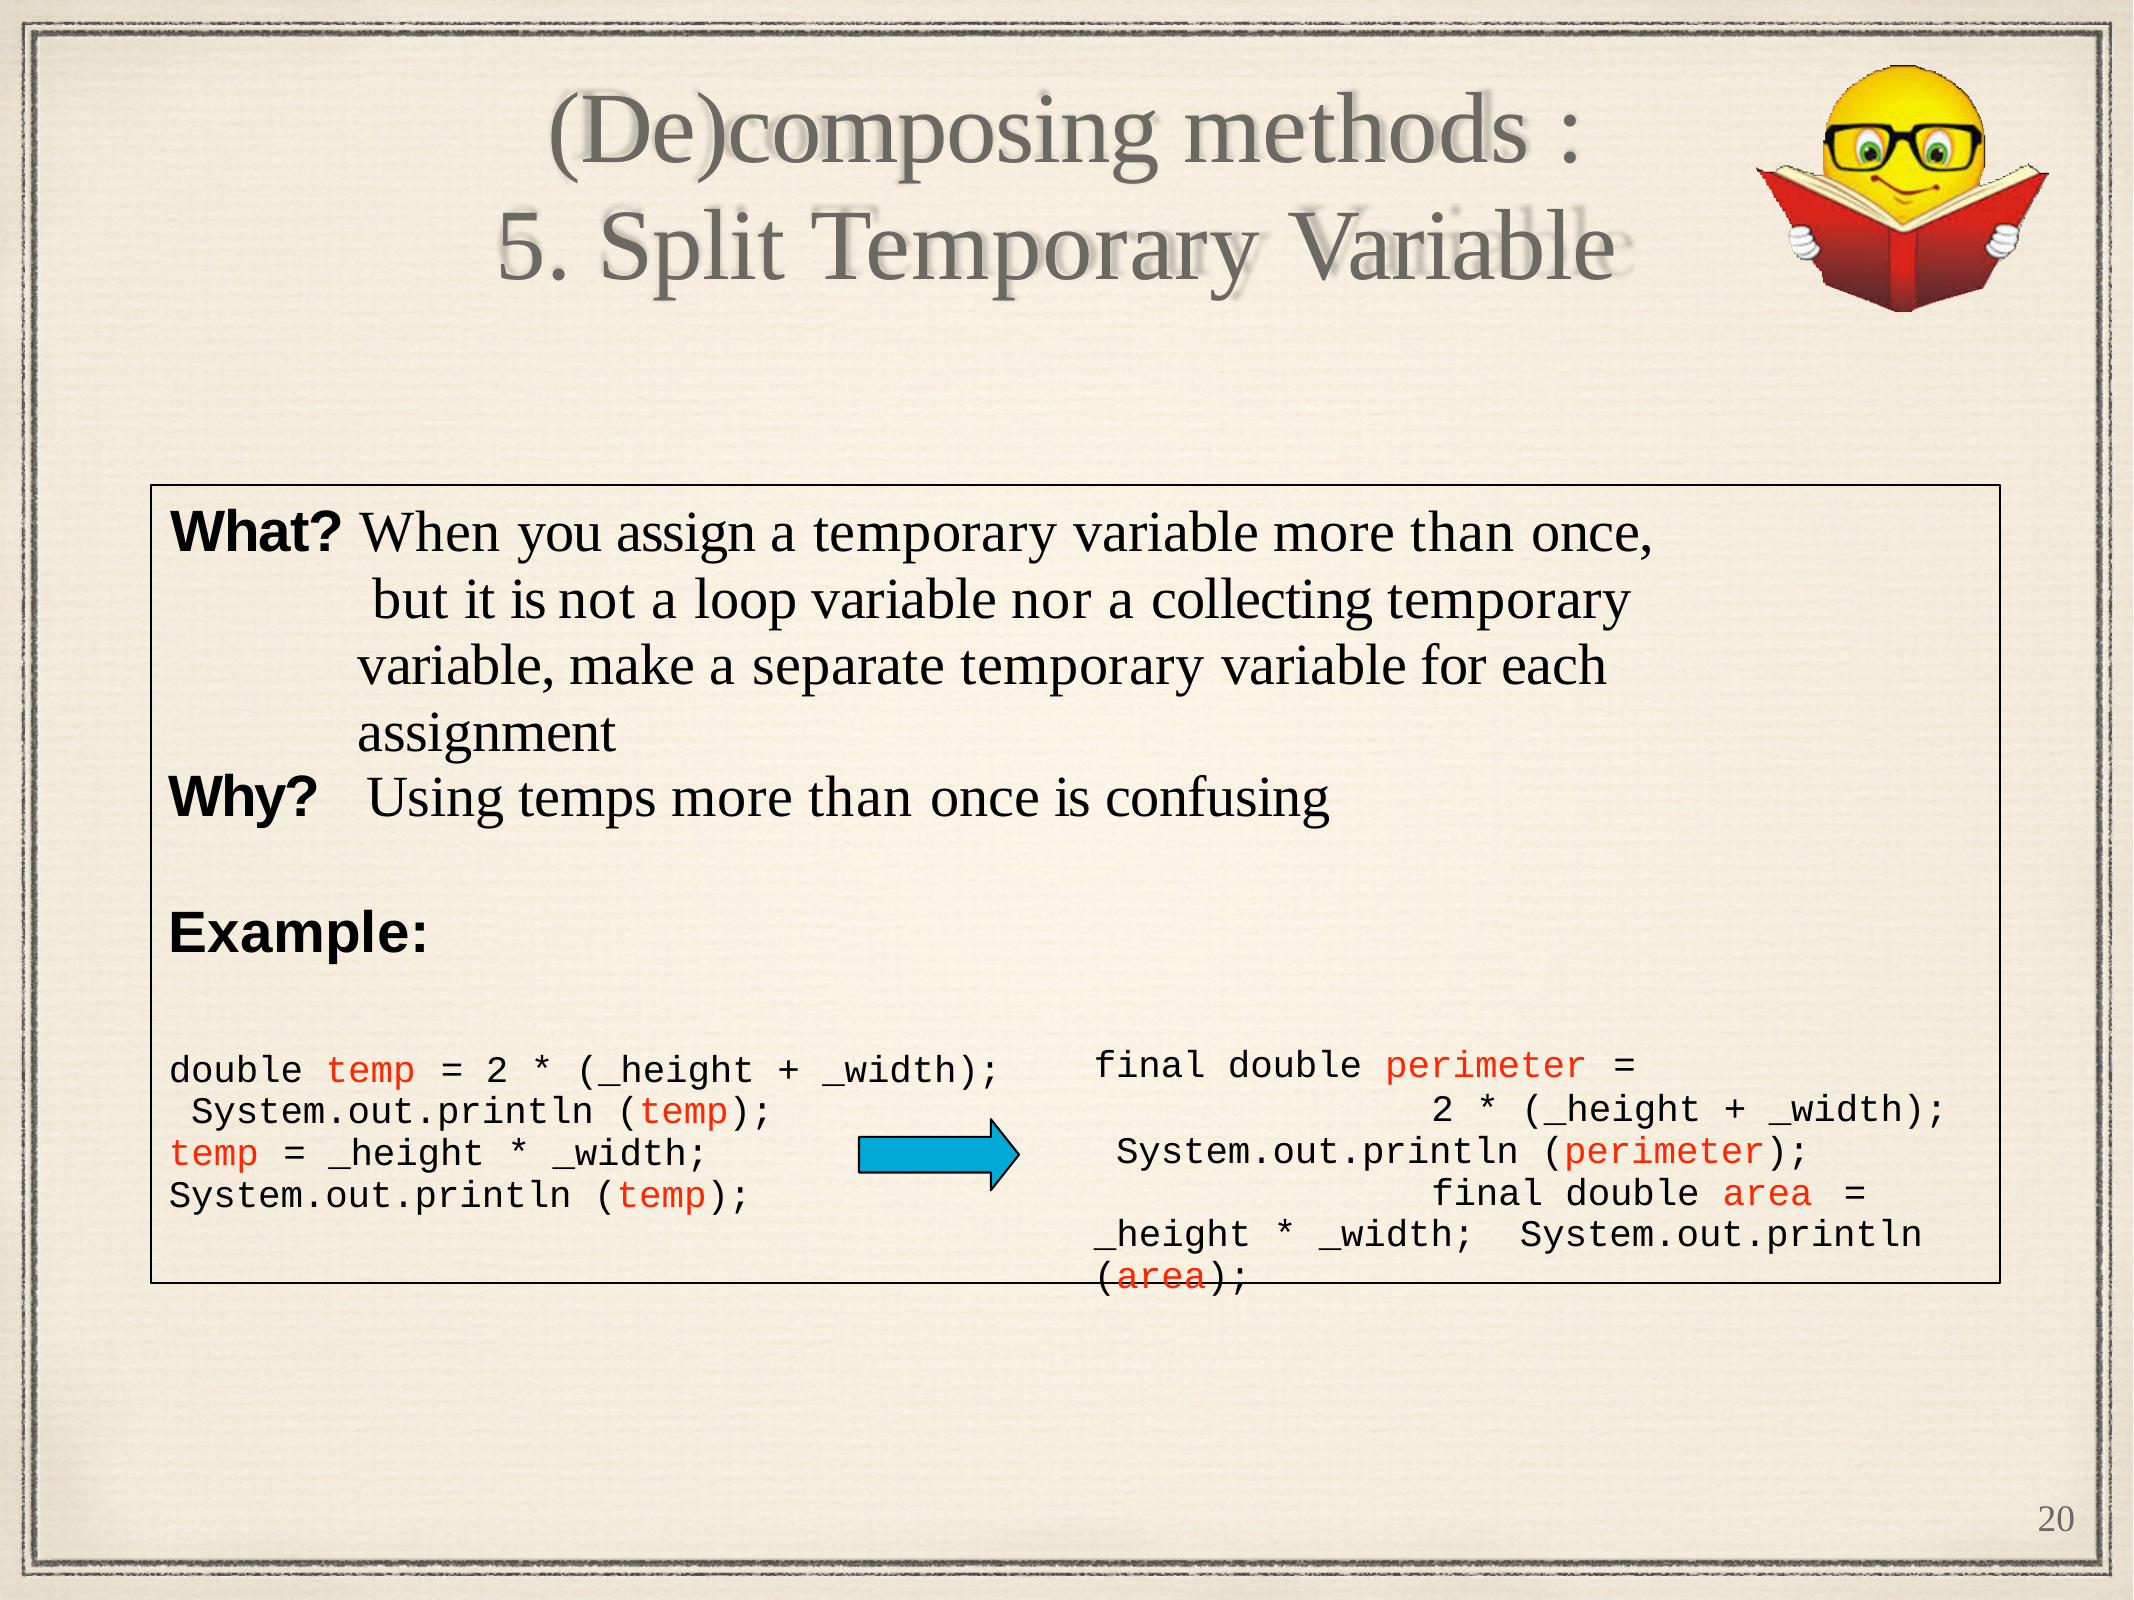

# (De)composing methods :

5. Split Temporary Variable

What? When you assign a temporary variable more than once,  but it is not a loop variable nor a collecting temporary  variable, make a separate temporary variable for each  assignment
Why?	Using temps more than once is confusing

Example:
final double perimeter	=
2 * (_height + _width);  System.out.println (perimeter);
final double area	= _height * _width;  System.out.println (area);
double temp	= 2 * (_height + _width);  System.out.println (temp);
temp	= _height * _width;  System.out.println (temp);

20